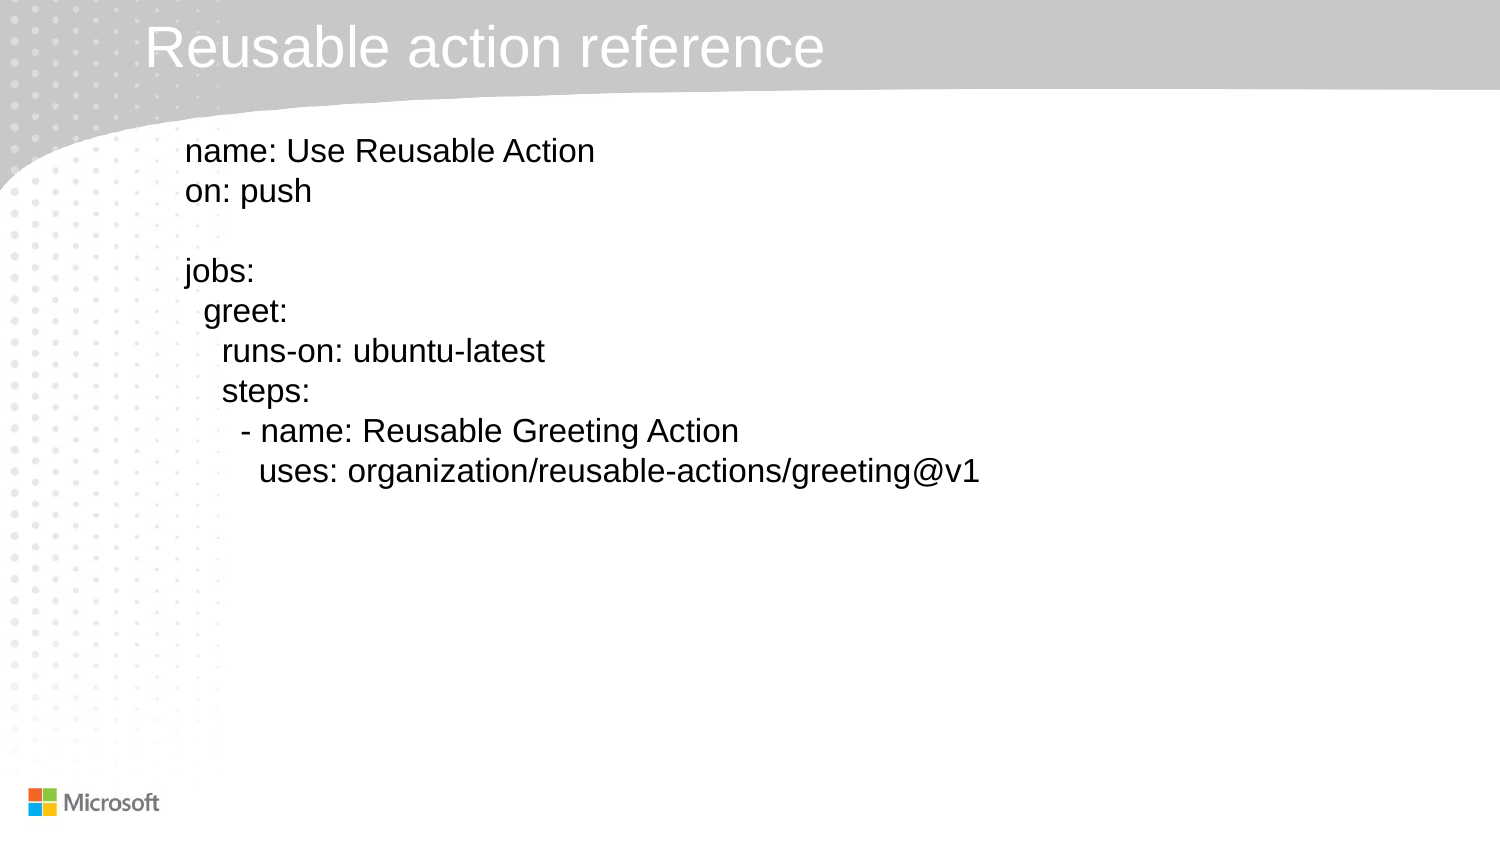

# Reusable action reference
name: Use Reusable Action
on: push

jobs:
  greet:
    runs-on: ubuntu-latest
    steps:
      - name: Reusable Greeting Action
        uses: organization/reusable-actions/greeting@v1